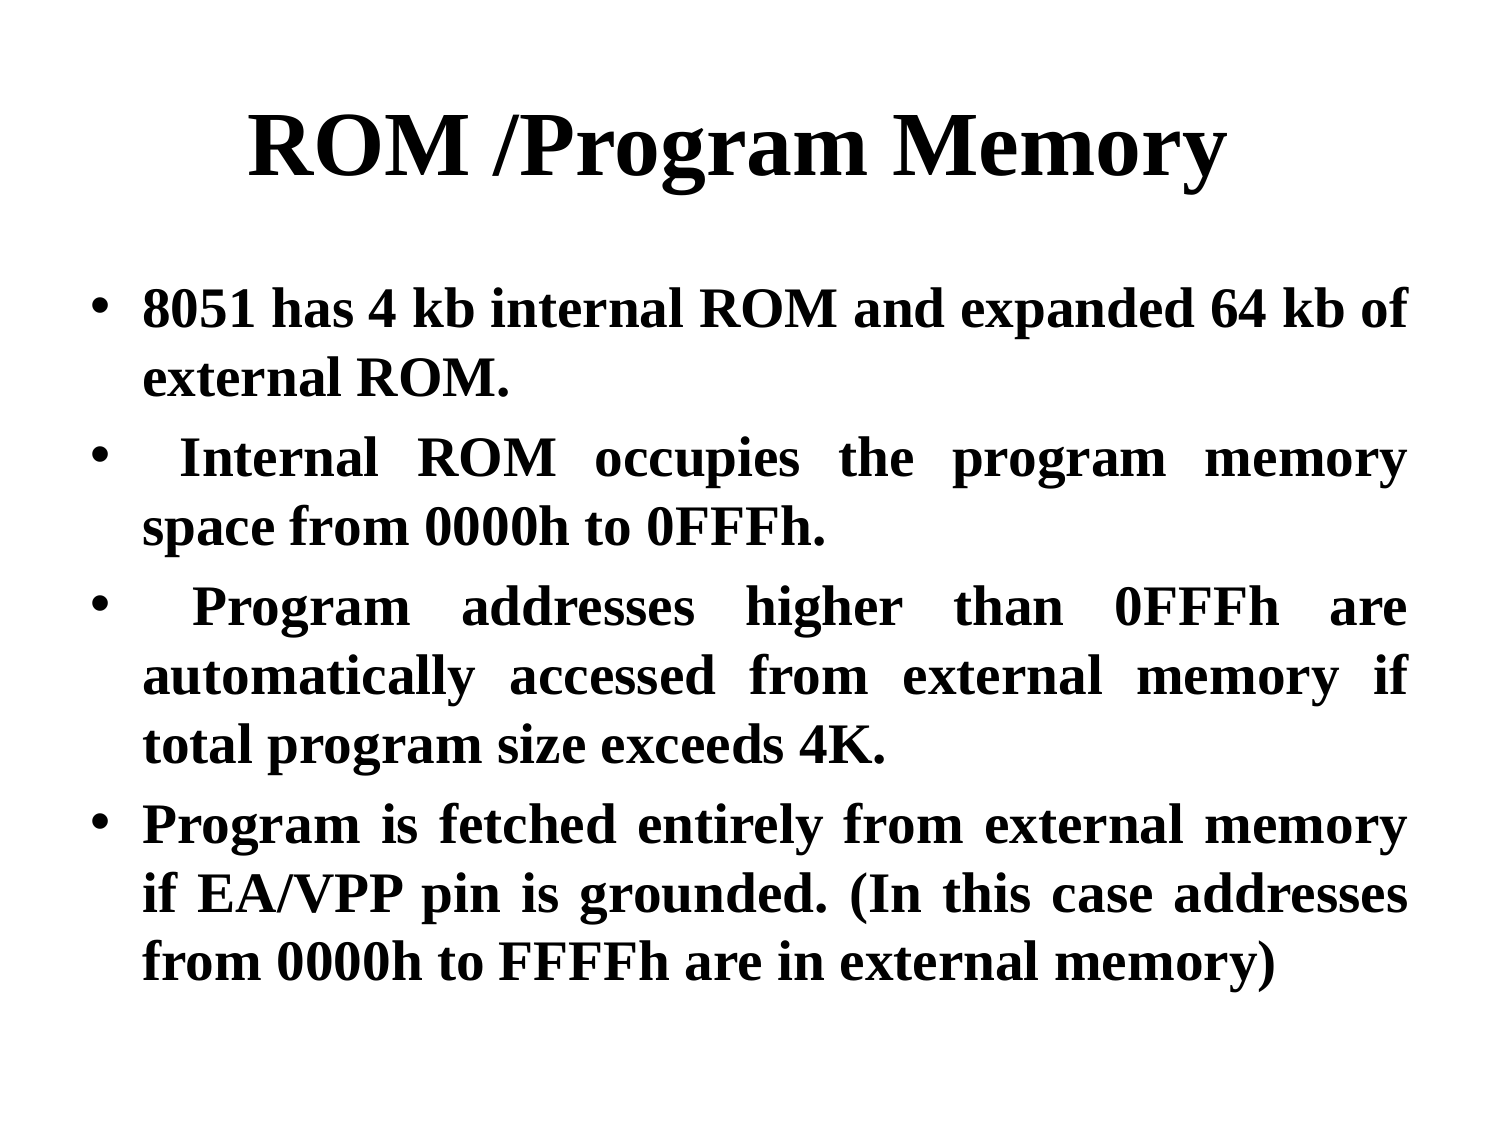

# ROM /Program Memory
8051 has 4 kb internal ROM and expanded 64 kb of external ROM.
 Internal ROM occupies the program memory space from 0000h to 0FFFh.
 Program addresses higher than 0FFFh are automatically accessed from external memory if total program size exceeds 4K.
Program is fetched entirely from external memory if EA/VPP pin is grounded. (In this case addresses from 0000h to FFFFh are in external memory)